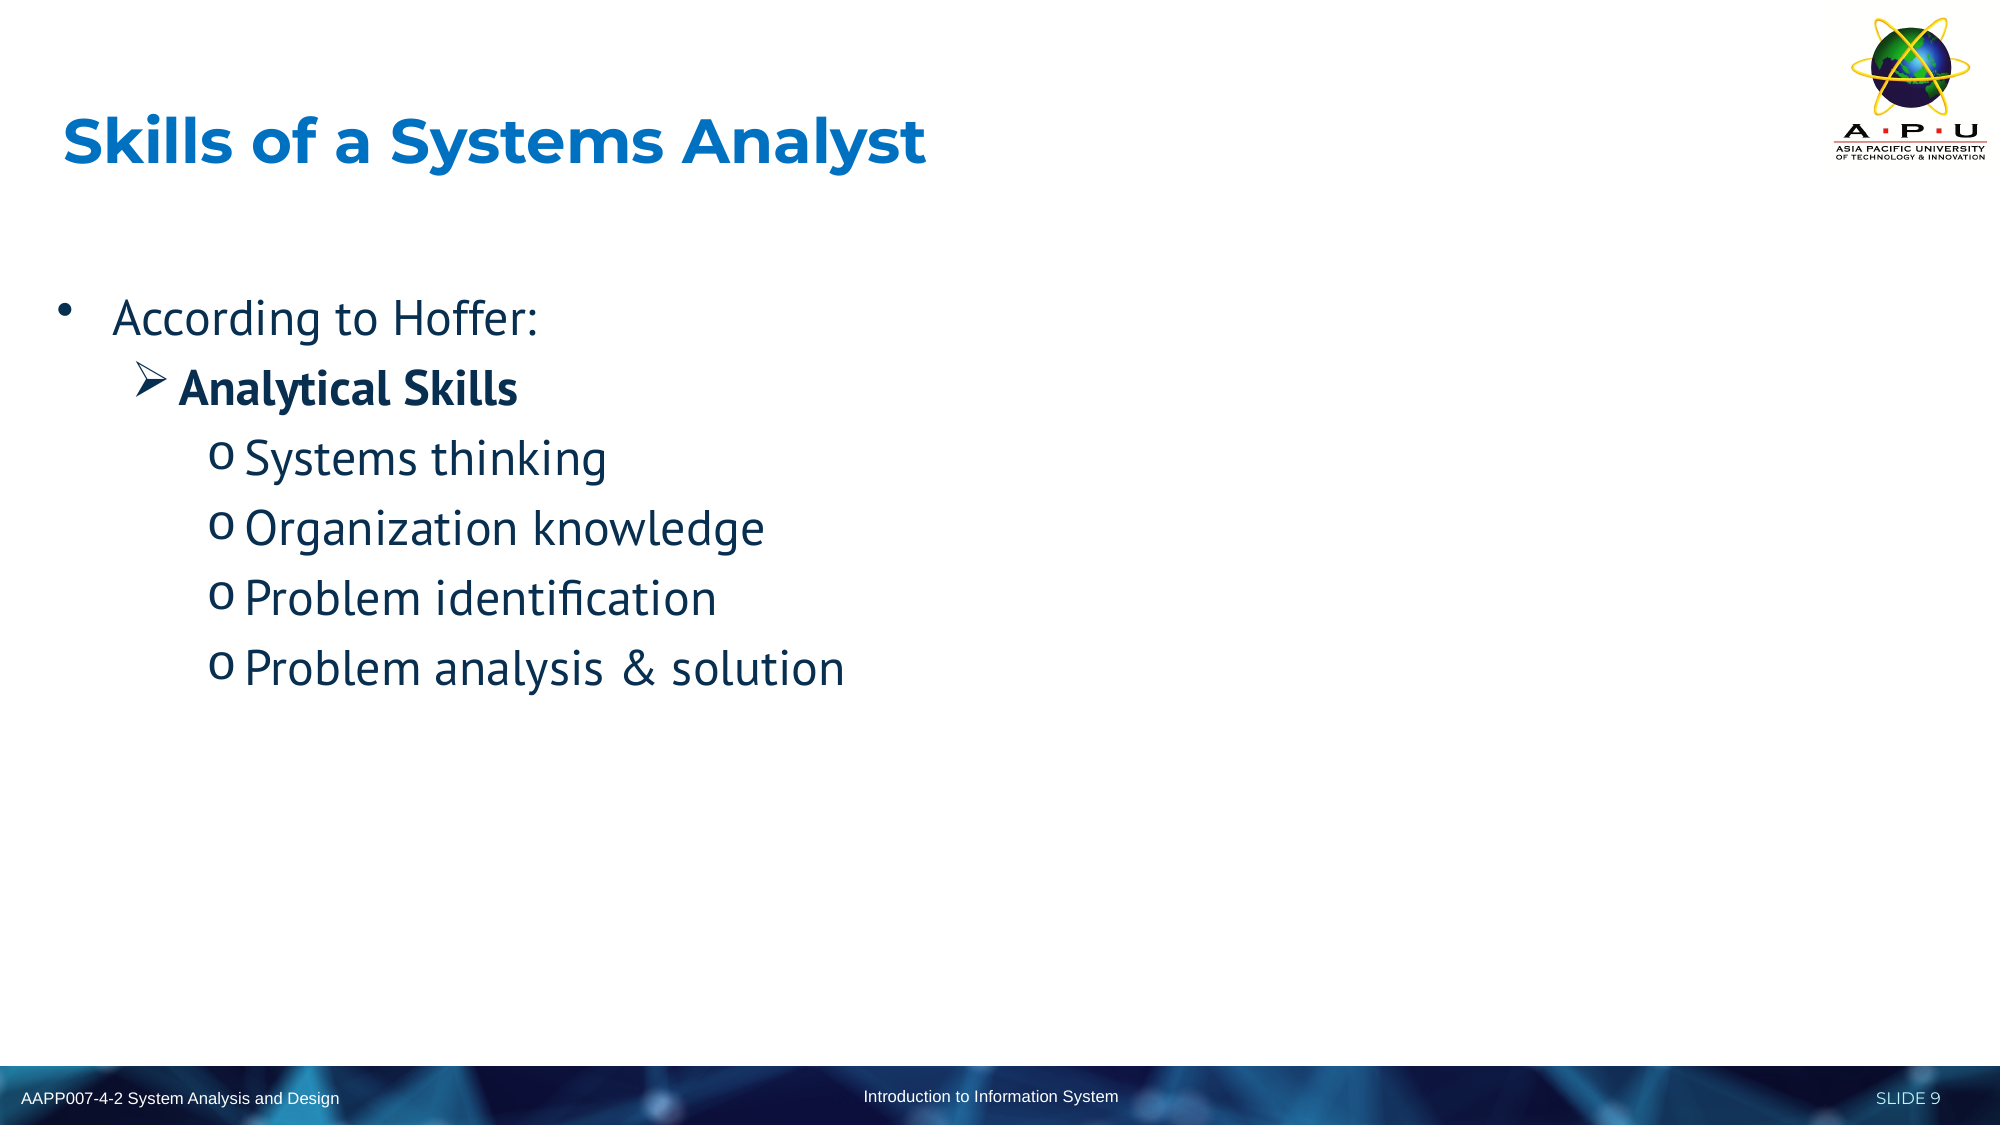

# Skills of a Systems Analyst
According to Hoffer:
Analytical Skills
Systems thinking
Organization knowledge
Problem identification
Problem analysis & solution